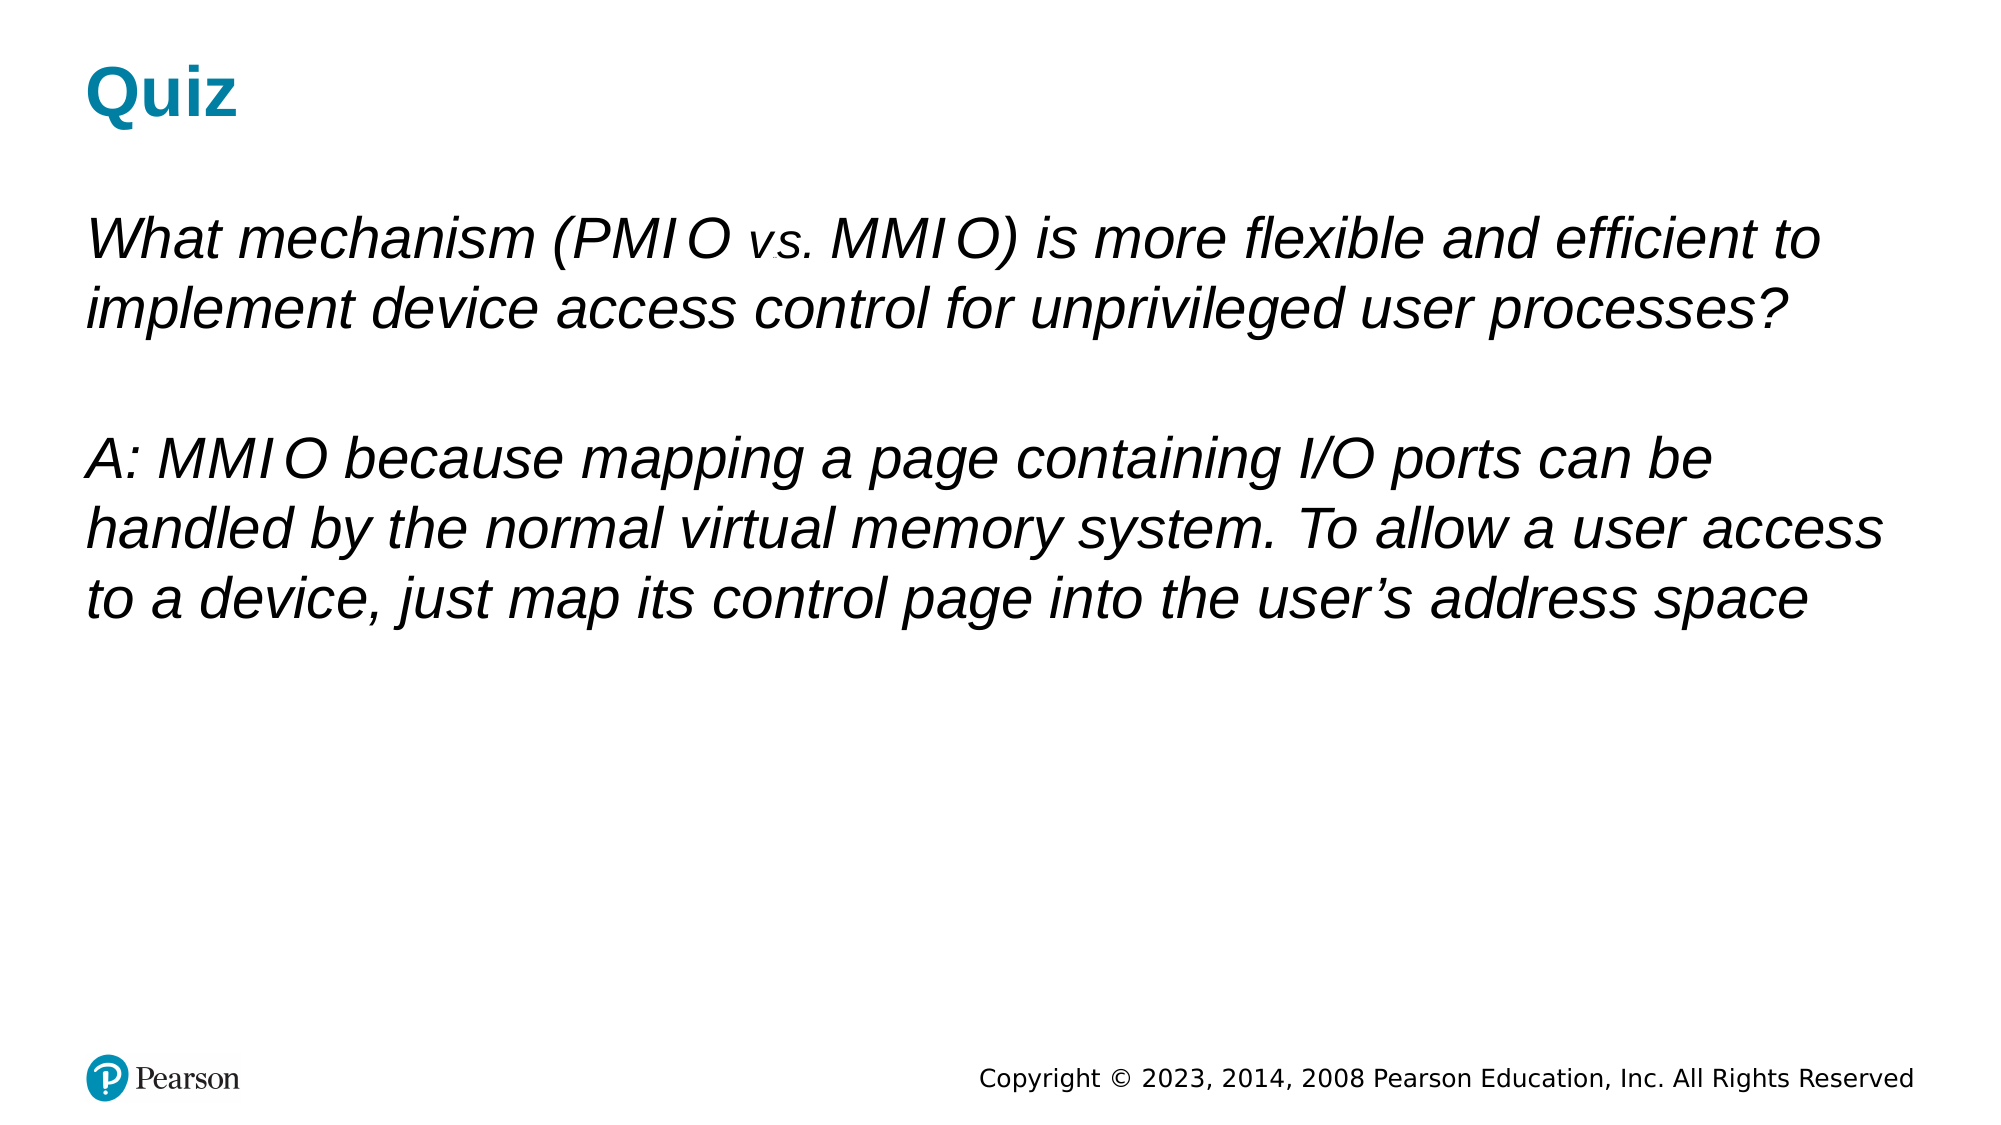

# Quiz
What mechanism (P M I O versus. M M I O) is more flexible and efficient to implement device access control for unprivileged user processes?
A: M M I O because mapping a page containing I/O ports can be handled by the normal virtual memory system. To allow a user access to a device, just map its control page into the user’s address space